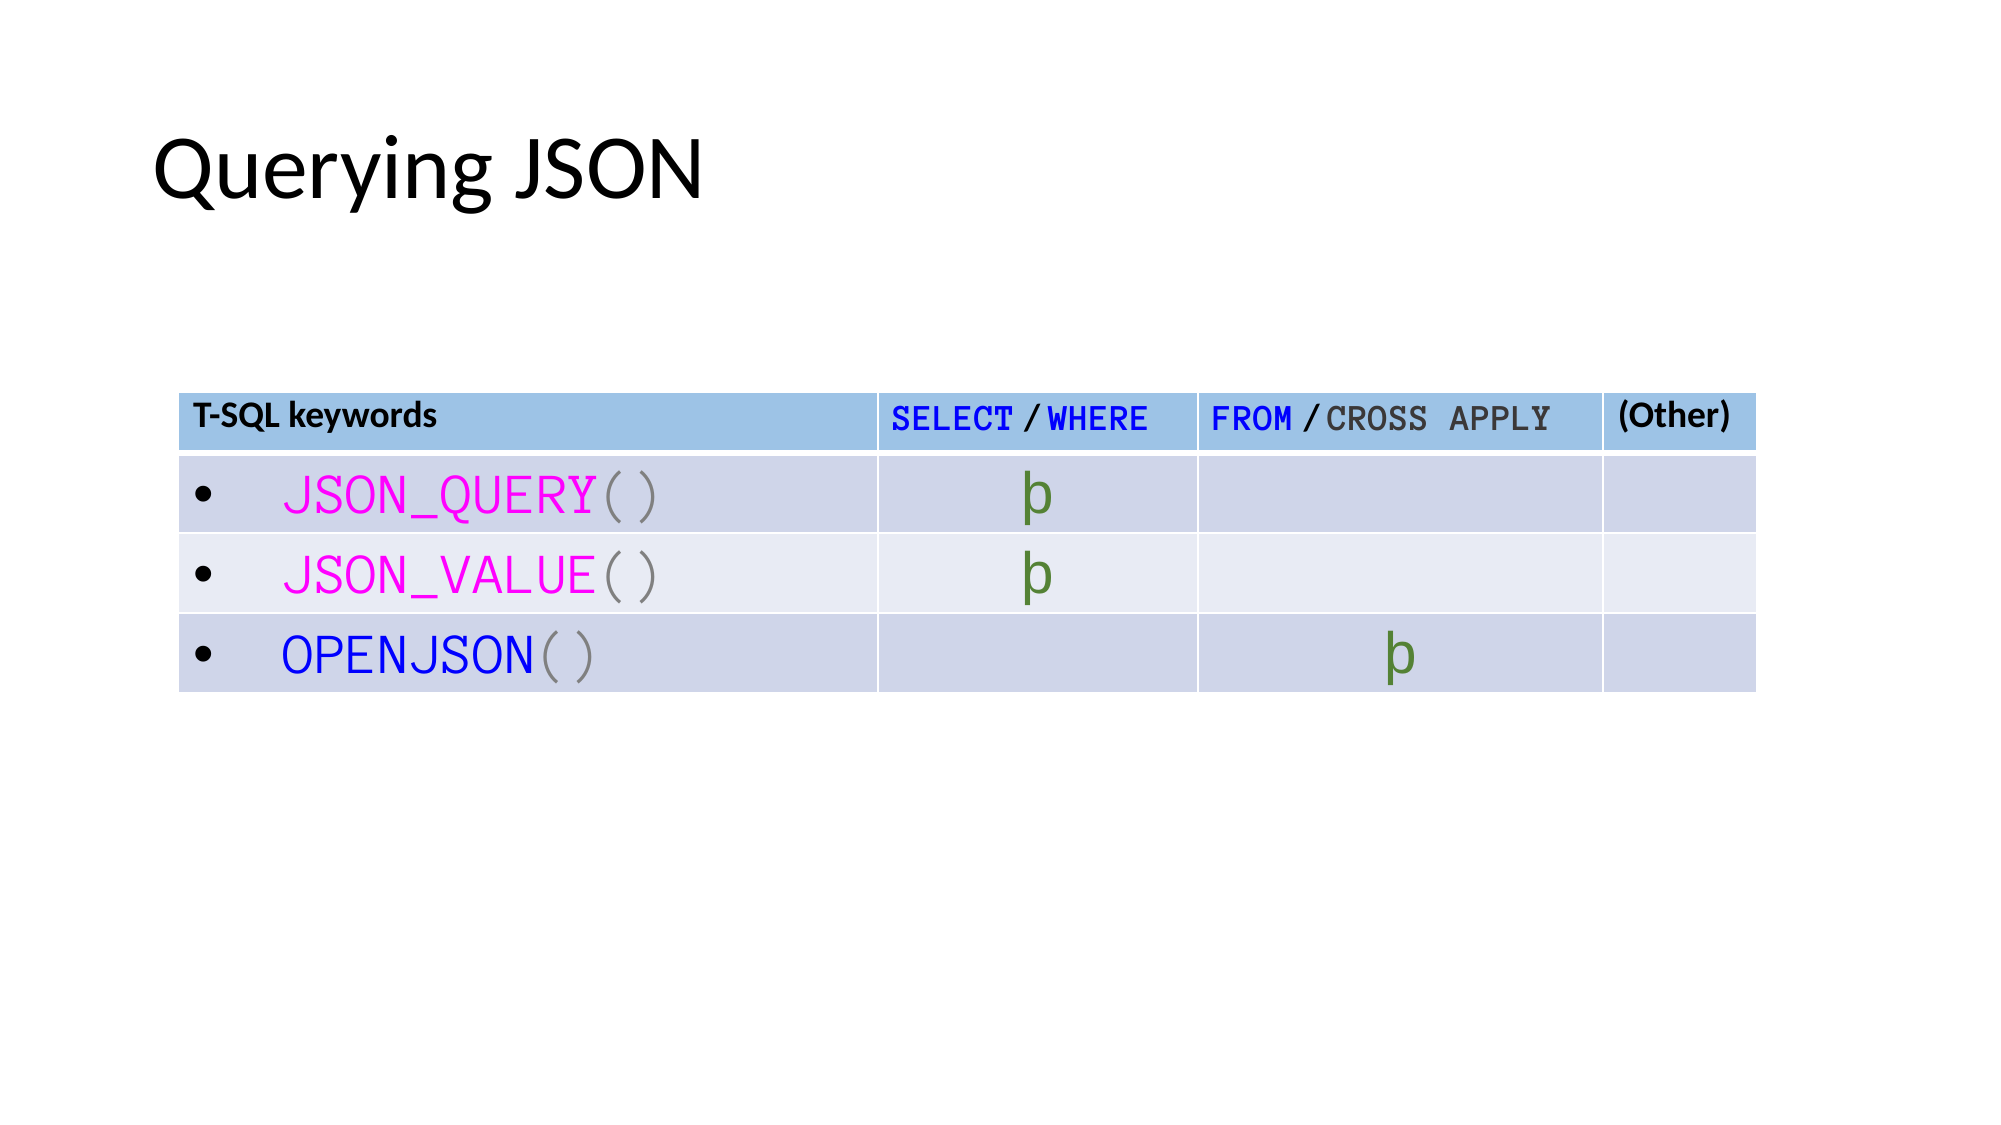

# Querying JSON
| T-SQL keywords | SELECT / WHERE | FROM / CROSS APPLY | (Other) |
| --- | --- | --- | --- |
| JSON\_QUERY() | þ |  |  |
| JSON\_VALUE() | þ |  |  |
| OPENJSON() |  | þ |  |